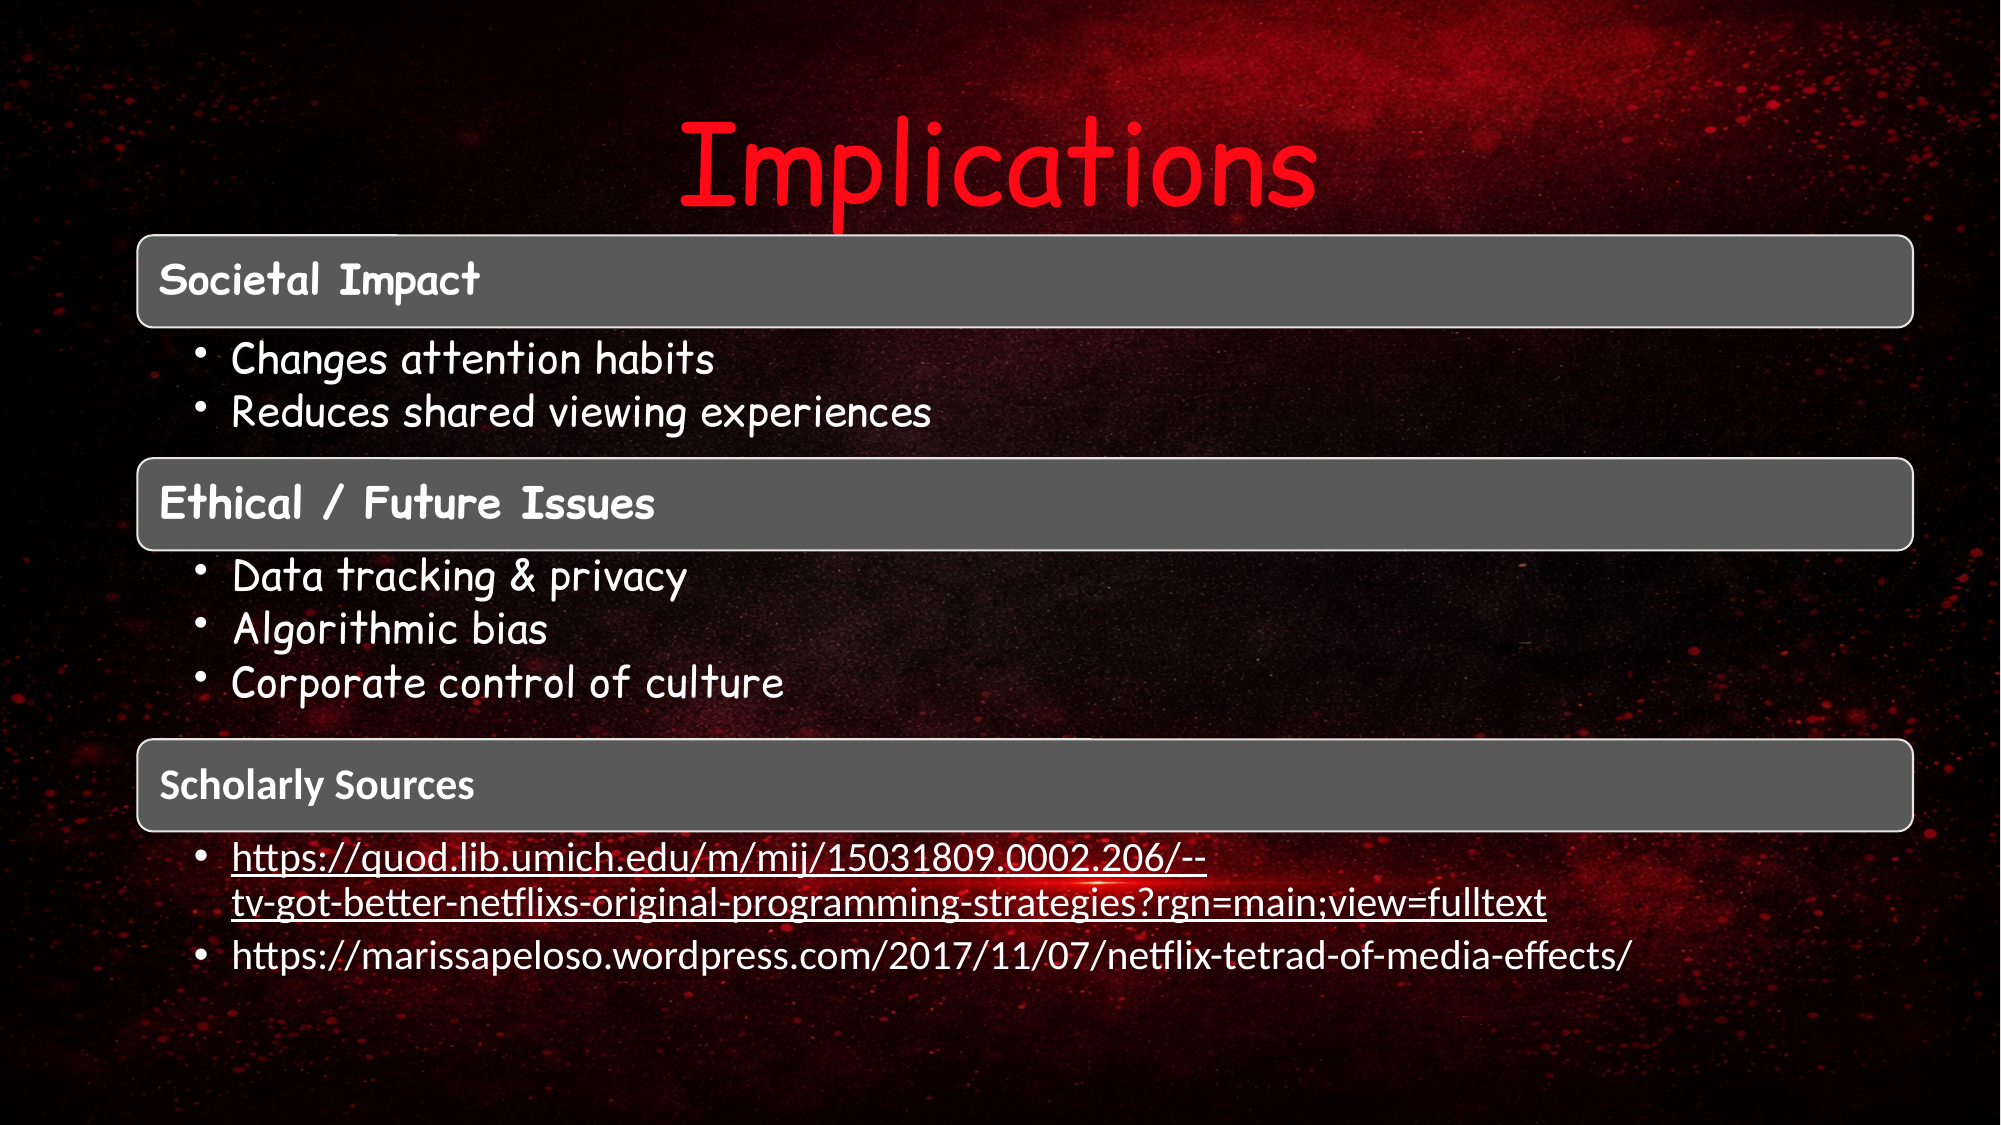

# Implications
Societal Impact
Changes attention habits
Reduces shared viewing experiences
Ethical / Future Issues
Data tracking & privacy
Algorithmic bias
Corporate control of culture
Scholarly Sources
https://quod.lib.umich.edu/m/mij/15031809.0002.206/--tv-got-better-netflixs-original-programming-strategies?rgn=main;view=fulltext
https://marissapeloso.wordpress.com/2017/11/07/netflix-tetrad-of-media-effects/